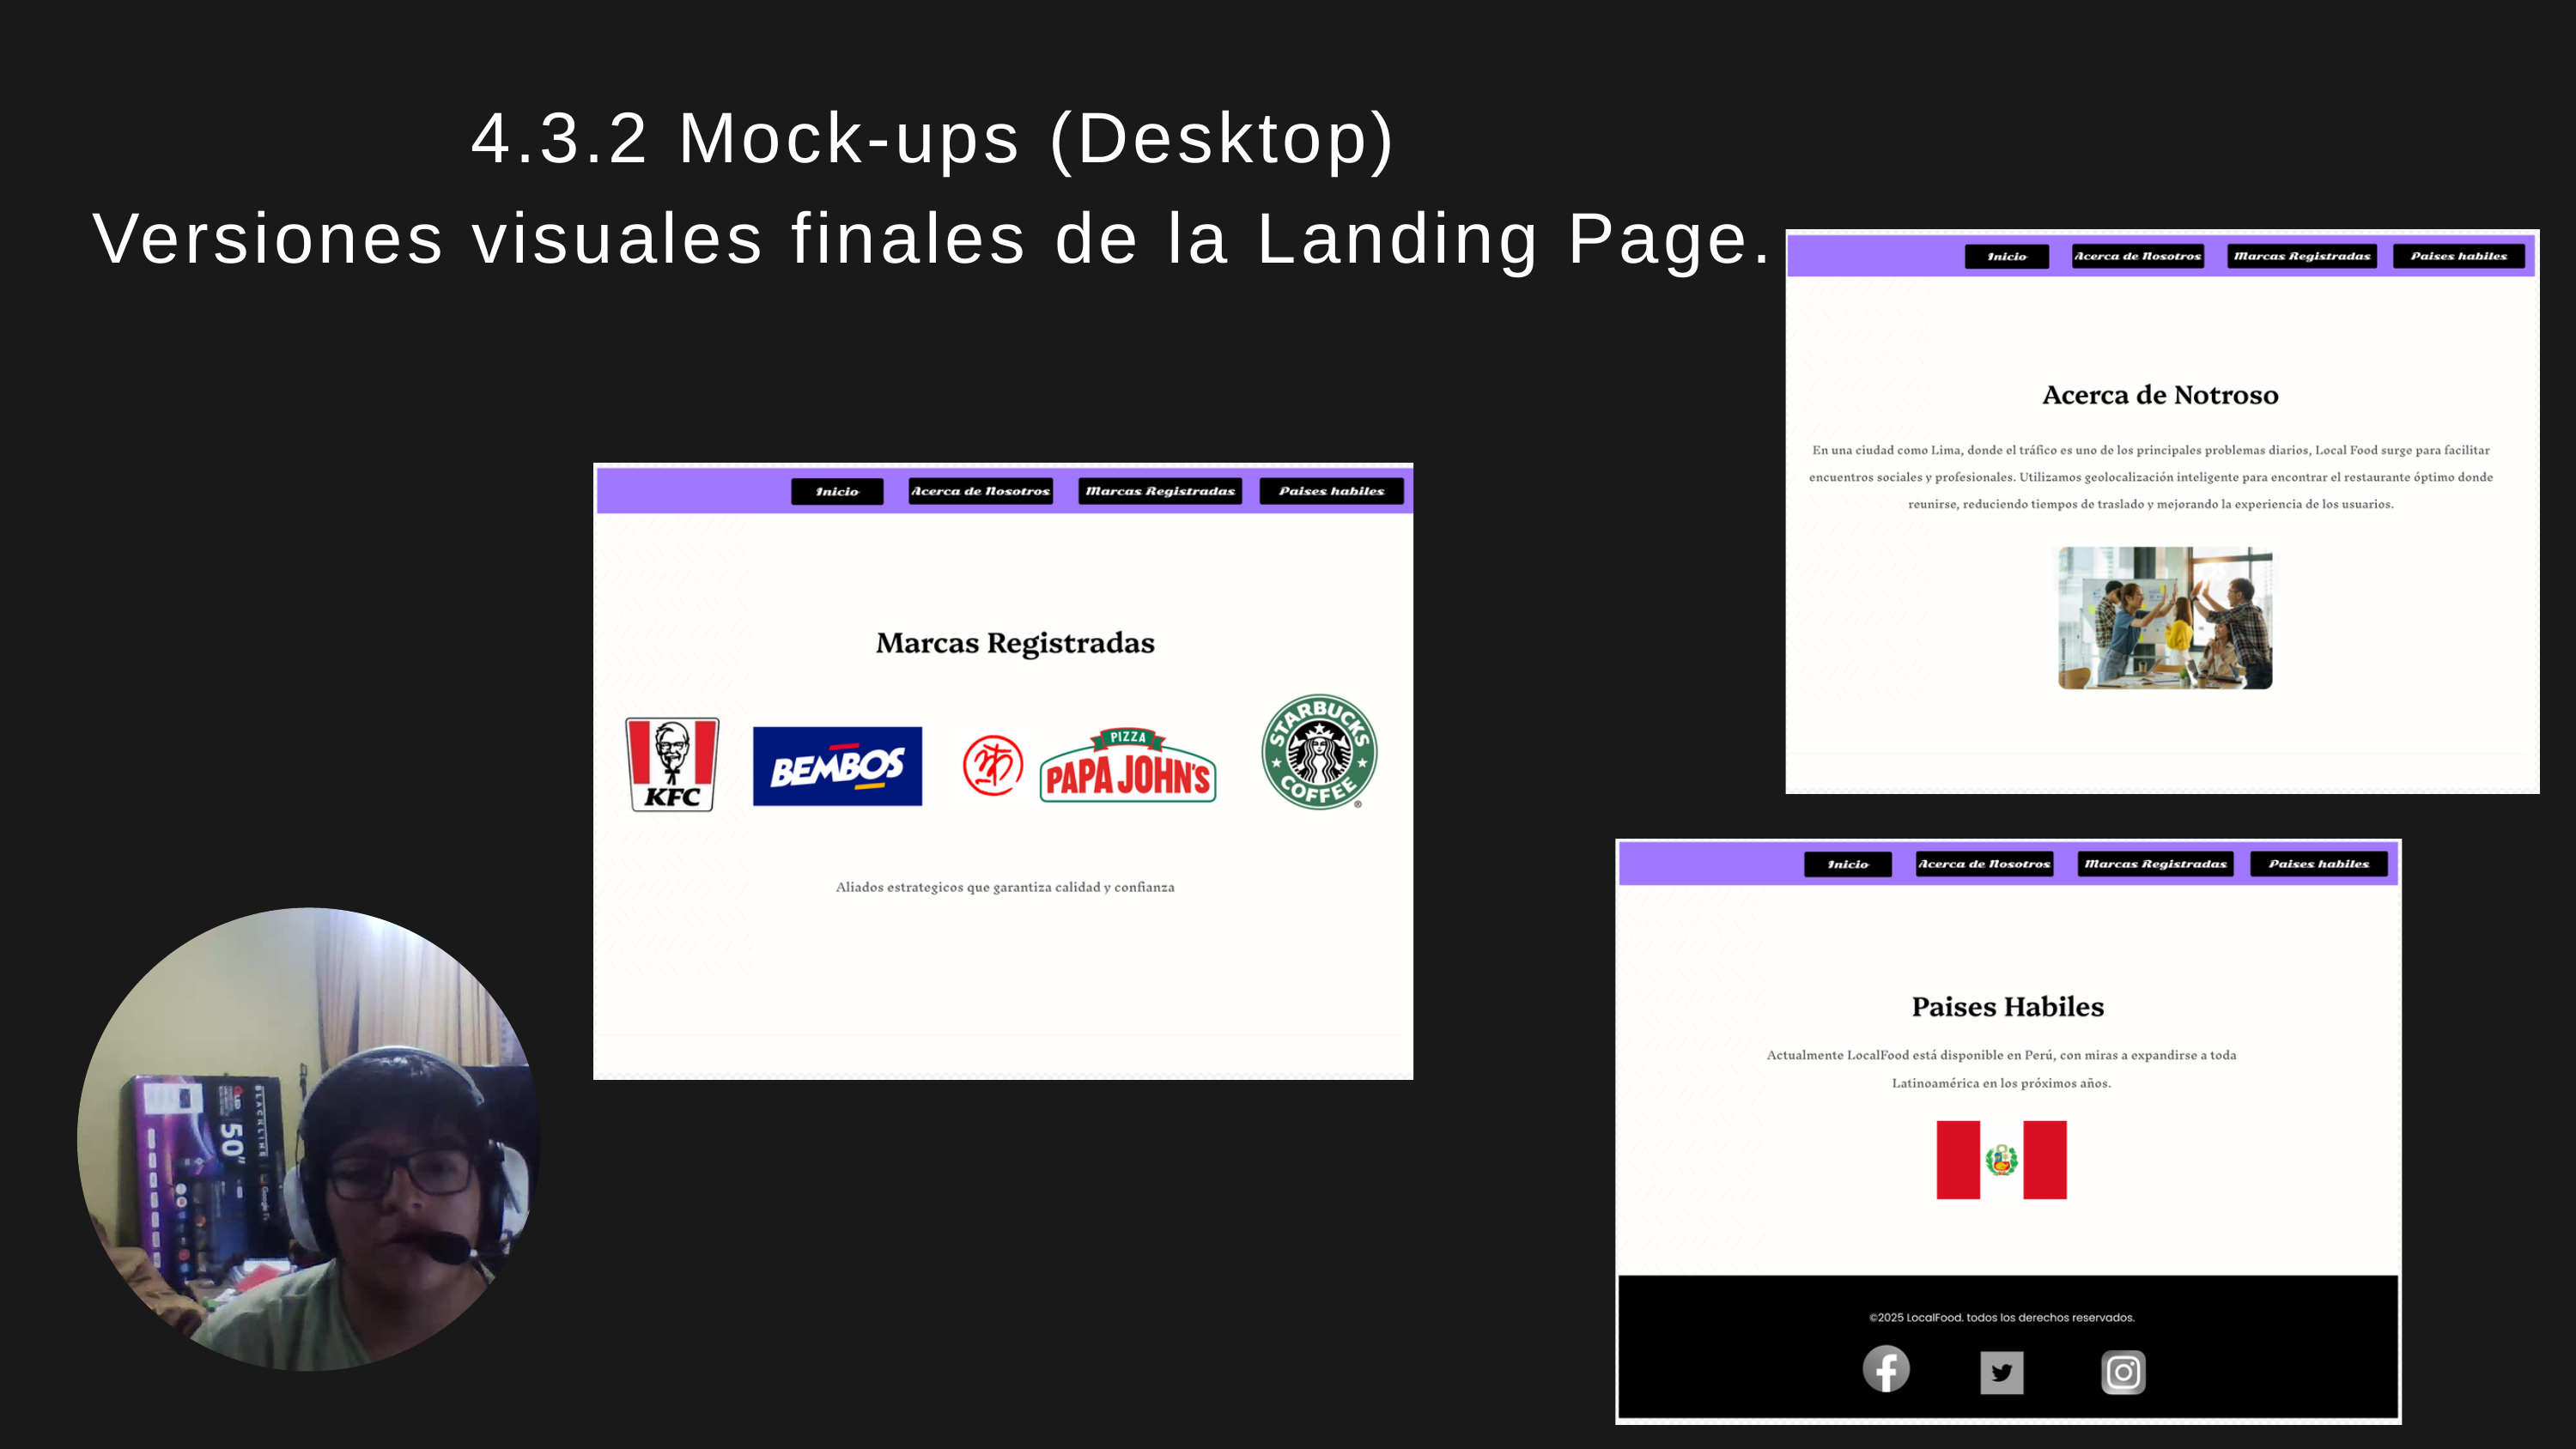

4.3.2 Mock-ups (Desktop)
Versiones visuales finales de la Landing Page.